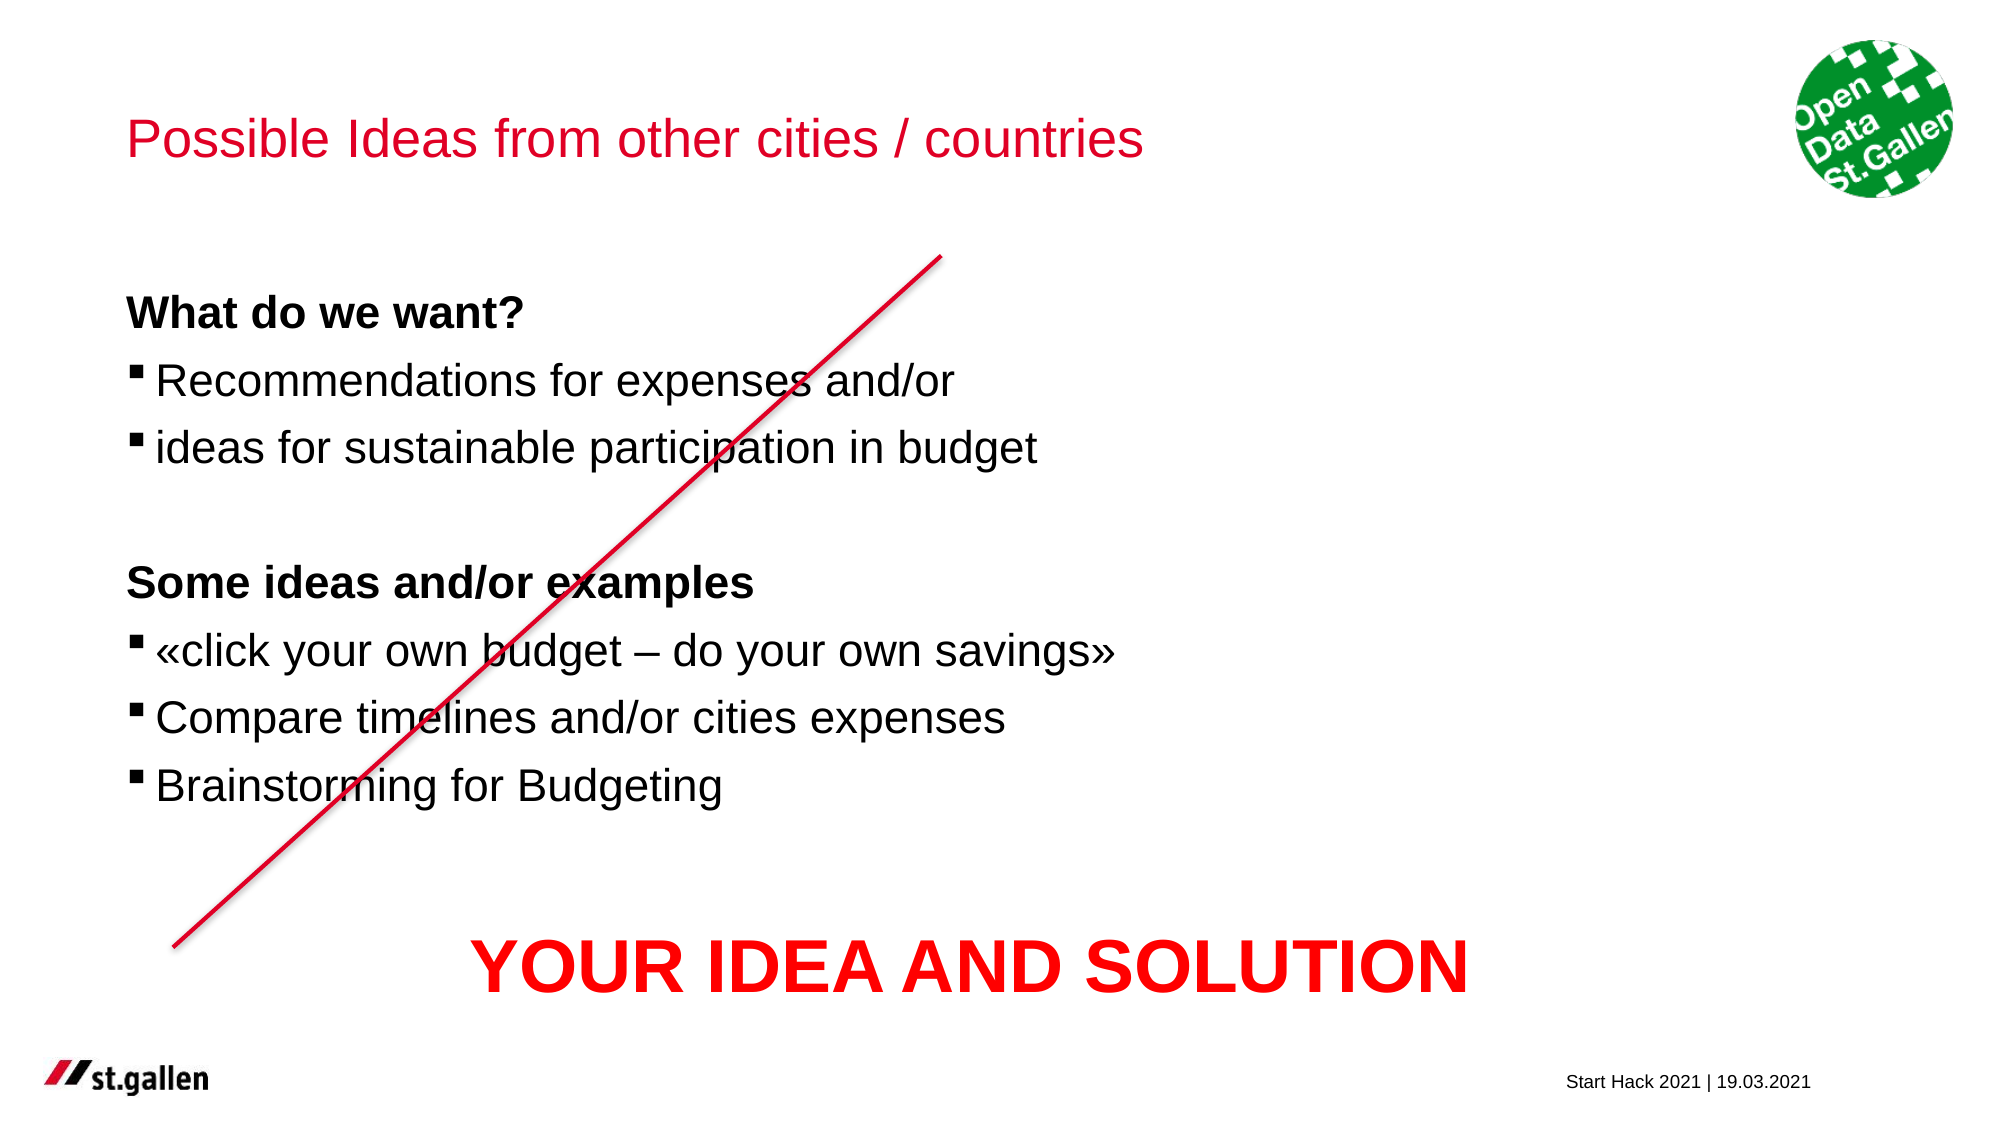

# Possible Ideas from other cities / countries
What do we want?
Recommendations for expenses and/or
ideas for sustainable participation in budget

Some ideas and/or examples
«click your own budget – do your own savings»
Compare timelines and/or cities expenses
Brainstorming for Budgeting

YOUR IDEA AND SOLUTION
Start Hack 2021 | 19.03.2021